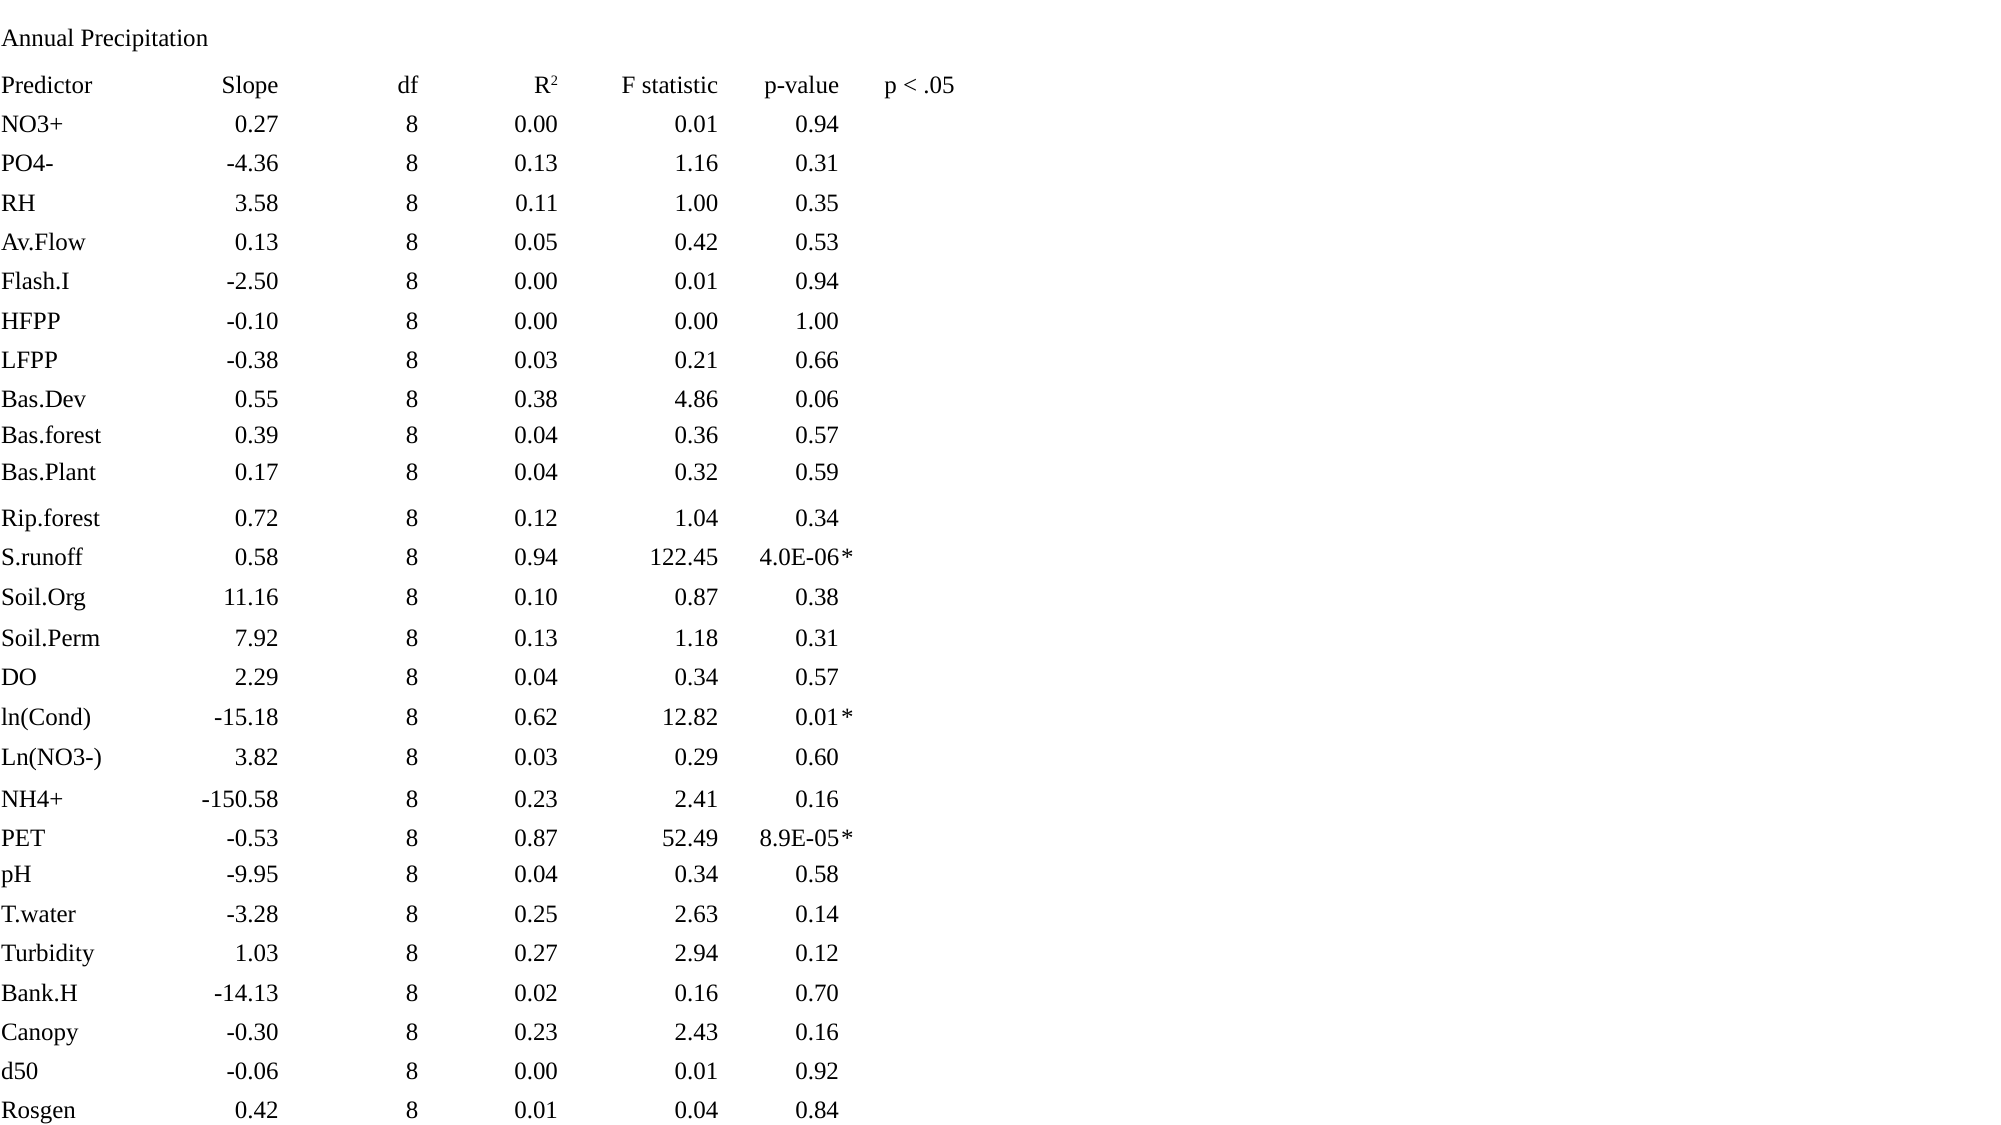

| Annual Precipitation |  |  |  |  |  |  |
| --- | --- | --- | --- | --- | --- | --- |
| Predictor | Slope | df | R2 | F statistic | p-value | p < .05 |
| NO3+ | 0.27 | 8 | 0.00 | 0.01 | 0.94 |  |
| PO4- | -4.36 | 8 | 0.13 | 1.16 | 0.31 |  |
| RH | 3.58 | 8 | 0.11 | 1.00 | 0.35 |  |
| Av.Flow | 0.13 | 8 | 0.05 | 0.42 | 0.53 |  |
| Flash.I | -2.50 | 8 | 0.00 | 0.01 | 0.94 |  |
| HFPP | -0.10 | 8 | 0.00 | 0.00 | 1.00 |  |
| LFPP | -0.38 | 8 | 0.03 | 0.21 | 0.66 |  |
| Bas.Dev | 0.55 | 8 | 0.38 | 4.86 | 0.06 |  |
| Bas.forest | 0.39 | 8 | 0.04 | 0.36 | 0.57 |  |
| Bas.Plant | 0.17 | 8 | 0.04 | 0.32 | 0.59 |  |
| Rip.forest | 0.72 | 8 | 0.12 | 1.04 | 0.34 |  |
| S.runoff | 0.58 | 8 | 0.94 | 122.45 | 4.0E-06 | \* |
| Soil.Org | 11.16 | 8 | 0.10 | 0.87 | 0.38 |  |
| Soil.Perm | 7.92 | 8 | 0.13 | 1.18 | 0.31 |  |
| DO | 2.29 | 8 | 0.04 | 0.34 | 0.57 |  |
| ln(Cond) | -15.18 | 8 | 0.62 | 12.82 | 0.01 | \* |
| Ln(NO3-) | 3.82 | 8 | 0.03 | 0.29 | 0.60 |  |
| NH4+ | -150.58 | 8 | 0.23 | 2.41 | 0.16 |  |
| PET | -0.53 | 8 | 0.87 | 52.49 | 8.9E-05 | \* |
| pH | -9.95 | 8 | 0.04 | 0.34 | 0.58 |  |
| T.water | -3.28 | 8 | 0.25 | 2.63 | 0.14 |  |
| Turbidity | 1.03 | 8 | 0.27 | 2.94 | 0.12 |  |
| Bank.H | -14.13 | 8 | 0.02 | 0.16 | 0.70 |  |
| Canopy | -0.30 | 8 | 0.23 | 2.43 | 0.16 |  |
| d50 | -0.06 | 8 | 0.00 | 0.01 | 0.92 |  |
| Rosgen | 0.42 | 8 | 0.01 | 0.04 | 0.84 |  |